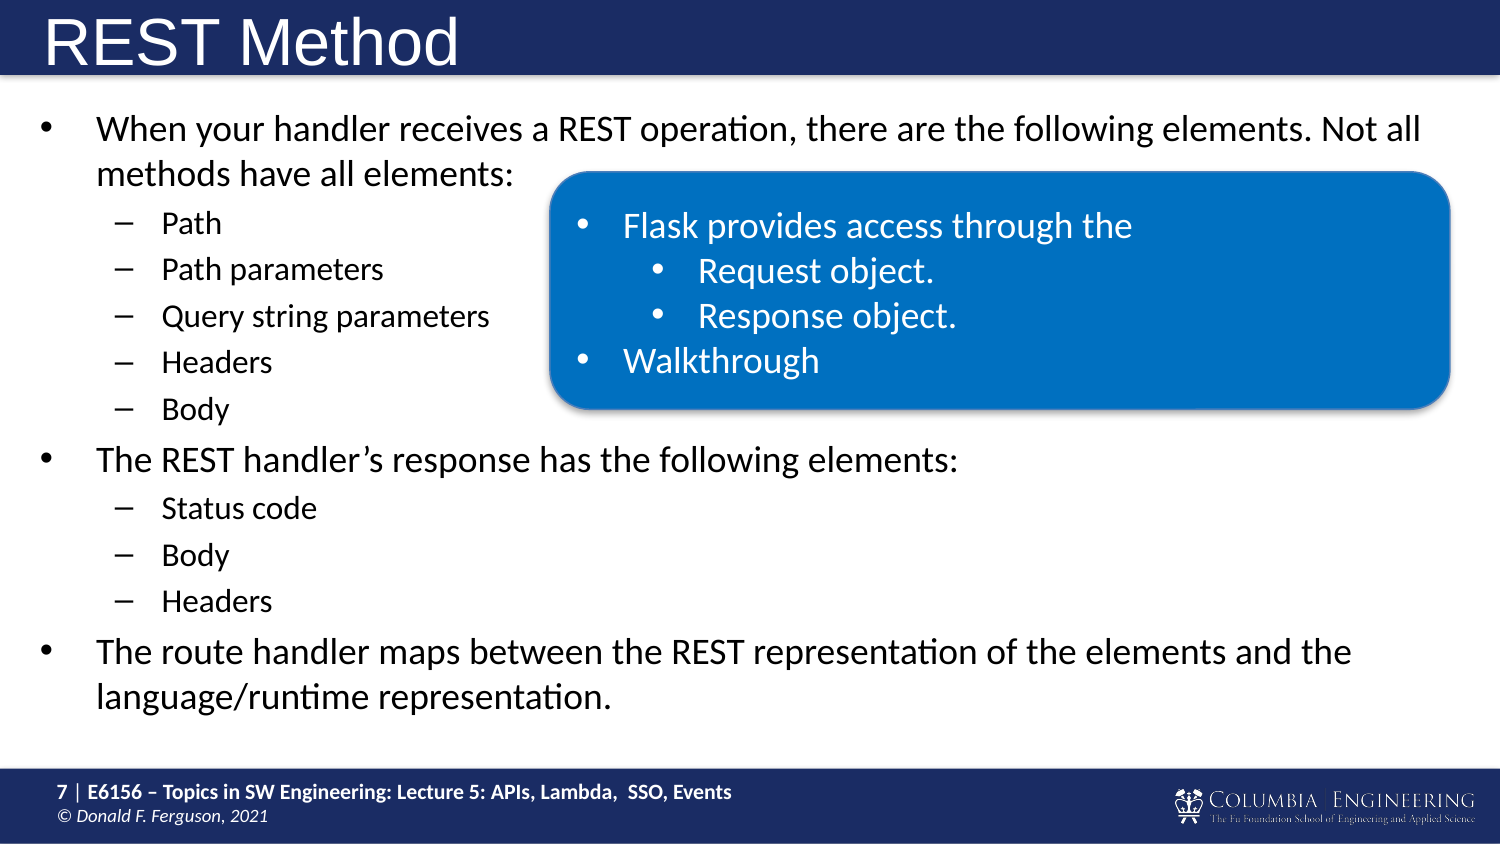

# REST Method
When your handler receives a REST operation, there are the following elements. Not all methods have all elements:
Path
Path parameters
Query string parameters
Headers
Body
The REST handler’s response has the following elements:
Status code
Body
Headers
The route handler maps between the REST representation of the elements and the language/runtime representation.
Flask provides access through the
Request object.
Response object.
Walkthrough